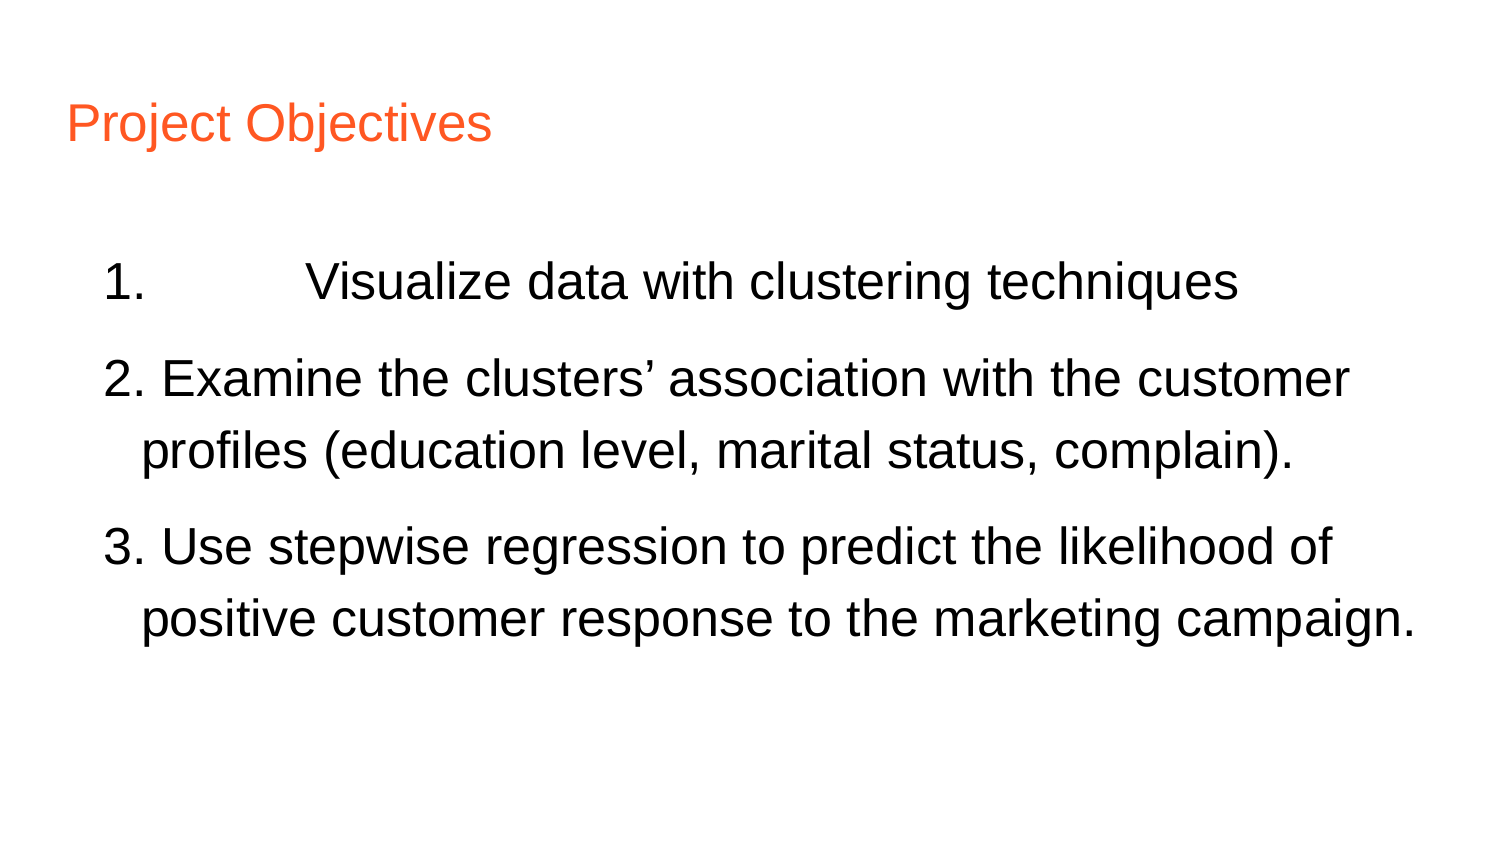

# Project Objectives
1.	 Visualize data with clustering techniques
2. Examine the clusters’ association with the customer profiles (education level, marital status, complain).
3. Use stepwise regression to predict the likelihood of positive customer response to the marketing campaign.